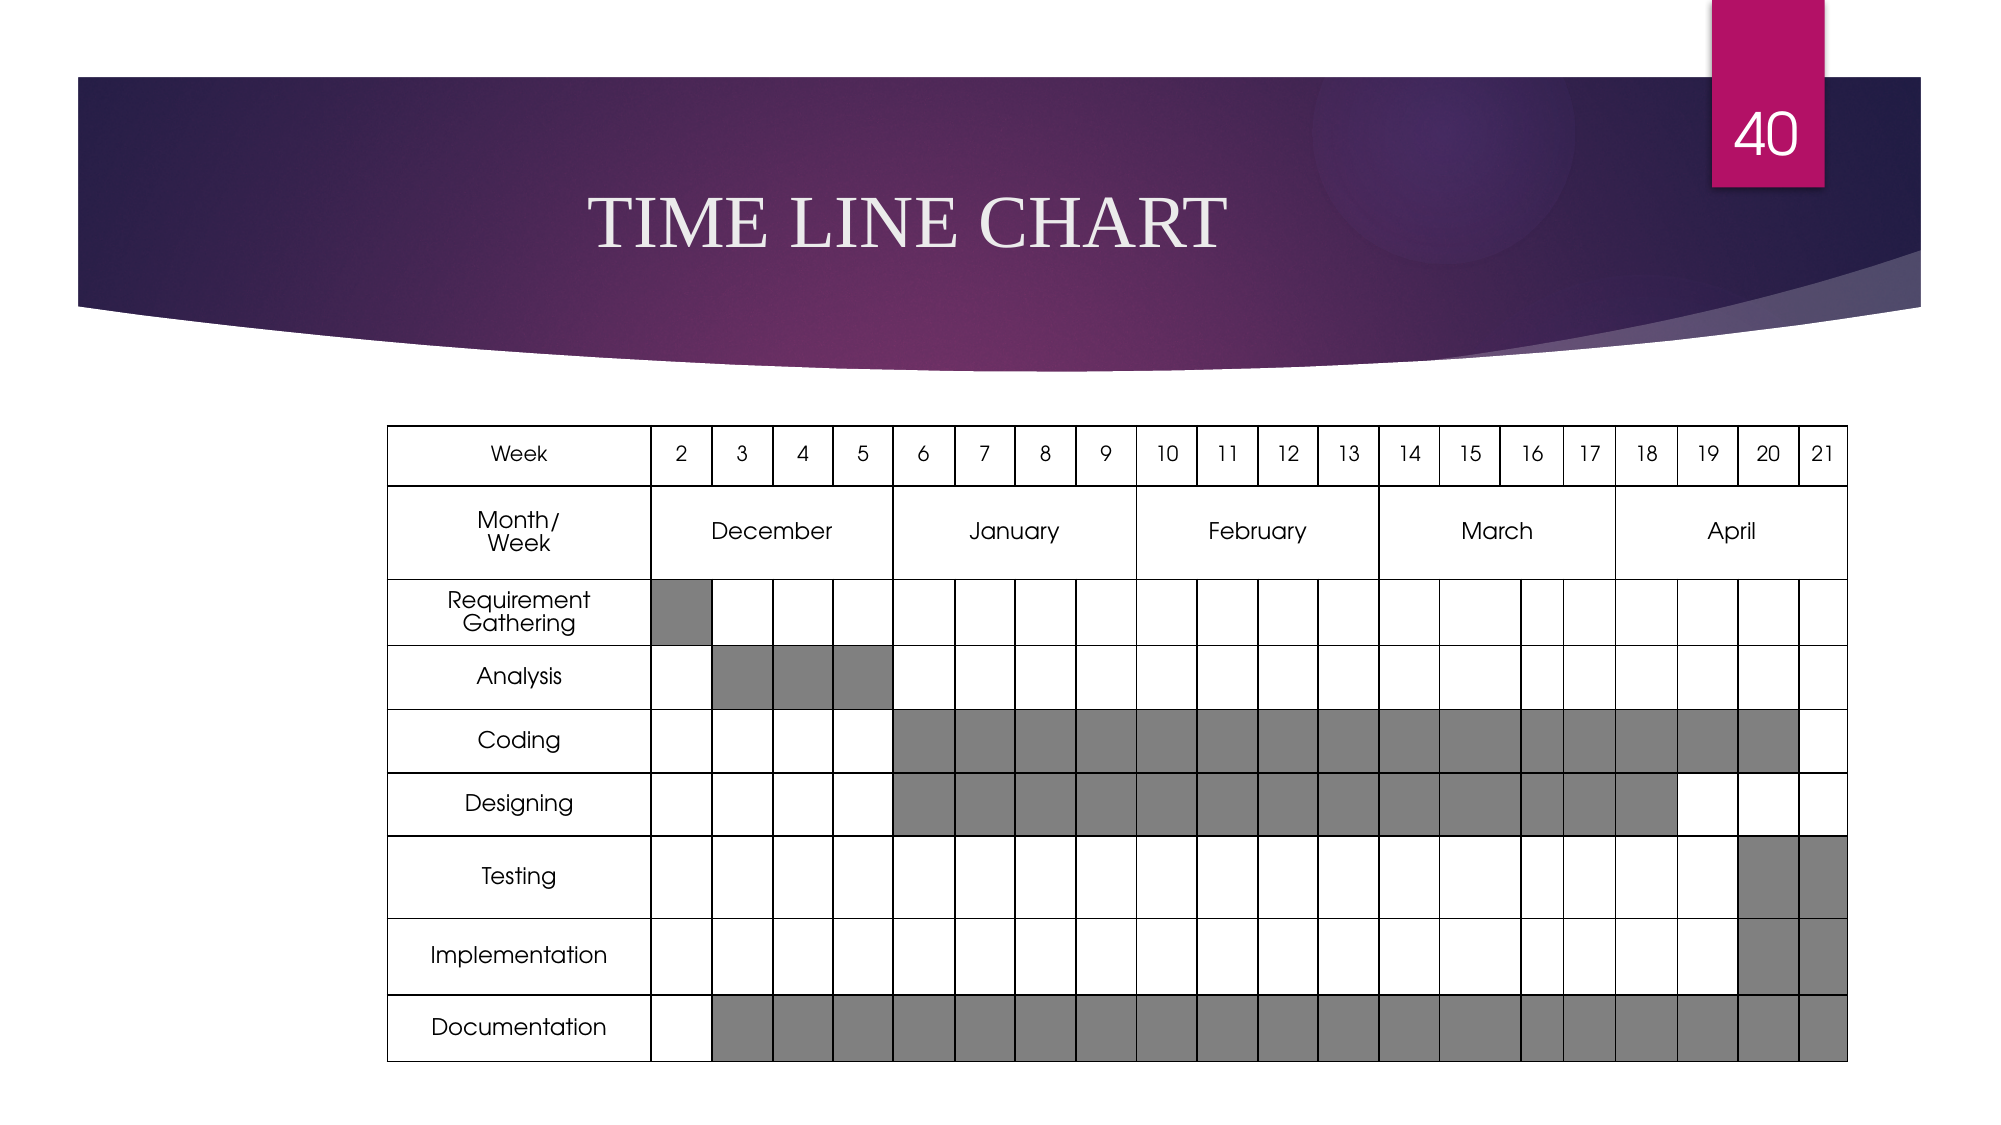

40
# TIME LINE CHART
| Week | 2 | 3 | 4 | 5 | 6 | 7 | 8 | 9 | 10 | 11 | 12 | 13 | 14 | 15 | 16 |  | 17 | 18 | 19 | 20 | 21 |
| --- | --- | --- | --- | --- | --- | --- | --- | --- | --- | --- | --- | --- | --- | --- | --- | --- | --- | --- | --- | --- | --- |
| Month/ Week | December |  |  |  | January |  |  |  | February |  |  |  | March |  |  |  |  | April |  |  |  |
| Requirement Gathering |  |  |  |  |  |  |  |  |  |  |  |  |  |  |  |  |  |  |  |  |  |
| Analysis |  |  |  |  |  |  |  |  |  |  |  |  |  |  |  |  |  |  |  |  |  |
| Coding |  |  |  |  |  |  |  |  |  |  |  |  |  |  |  |  |  |  |  |  |  |
| Designing |  |  |  |  |  |  |  |  |  |  |  |  |  |  |  |  |  |  |  |  |  |
| Testing |  |  |  |  |  |  |  |  |  |  |  |  |  |  |  |  |  |  |  |  |  |
| Implementation |  |  |  |  |  |  |  |  |  |  |  |  |  |  |  |  |  |  |  |  |  |
| Documentation |  |  |  |  |  |  |  |  |  |  |  |  |  |  |  |  |  |  |  |  |  |